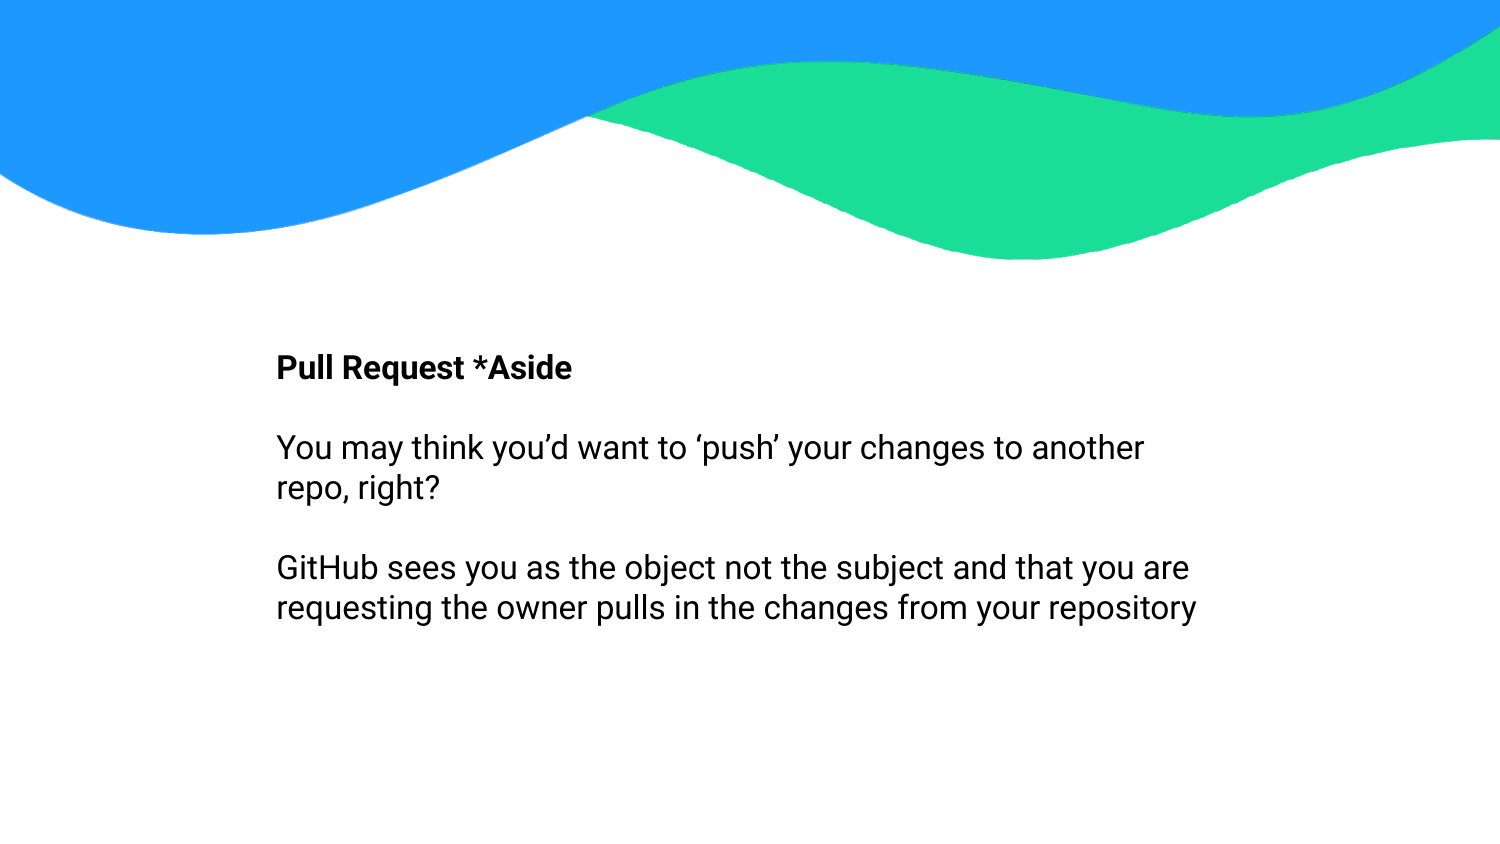

Pull Request *Aside

You may think you’d want to ‘push’ your changes to another repo, right?

GitHub sees you as the object not the subject and that you are requesting the owner pulls in the changes from your repository